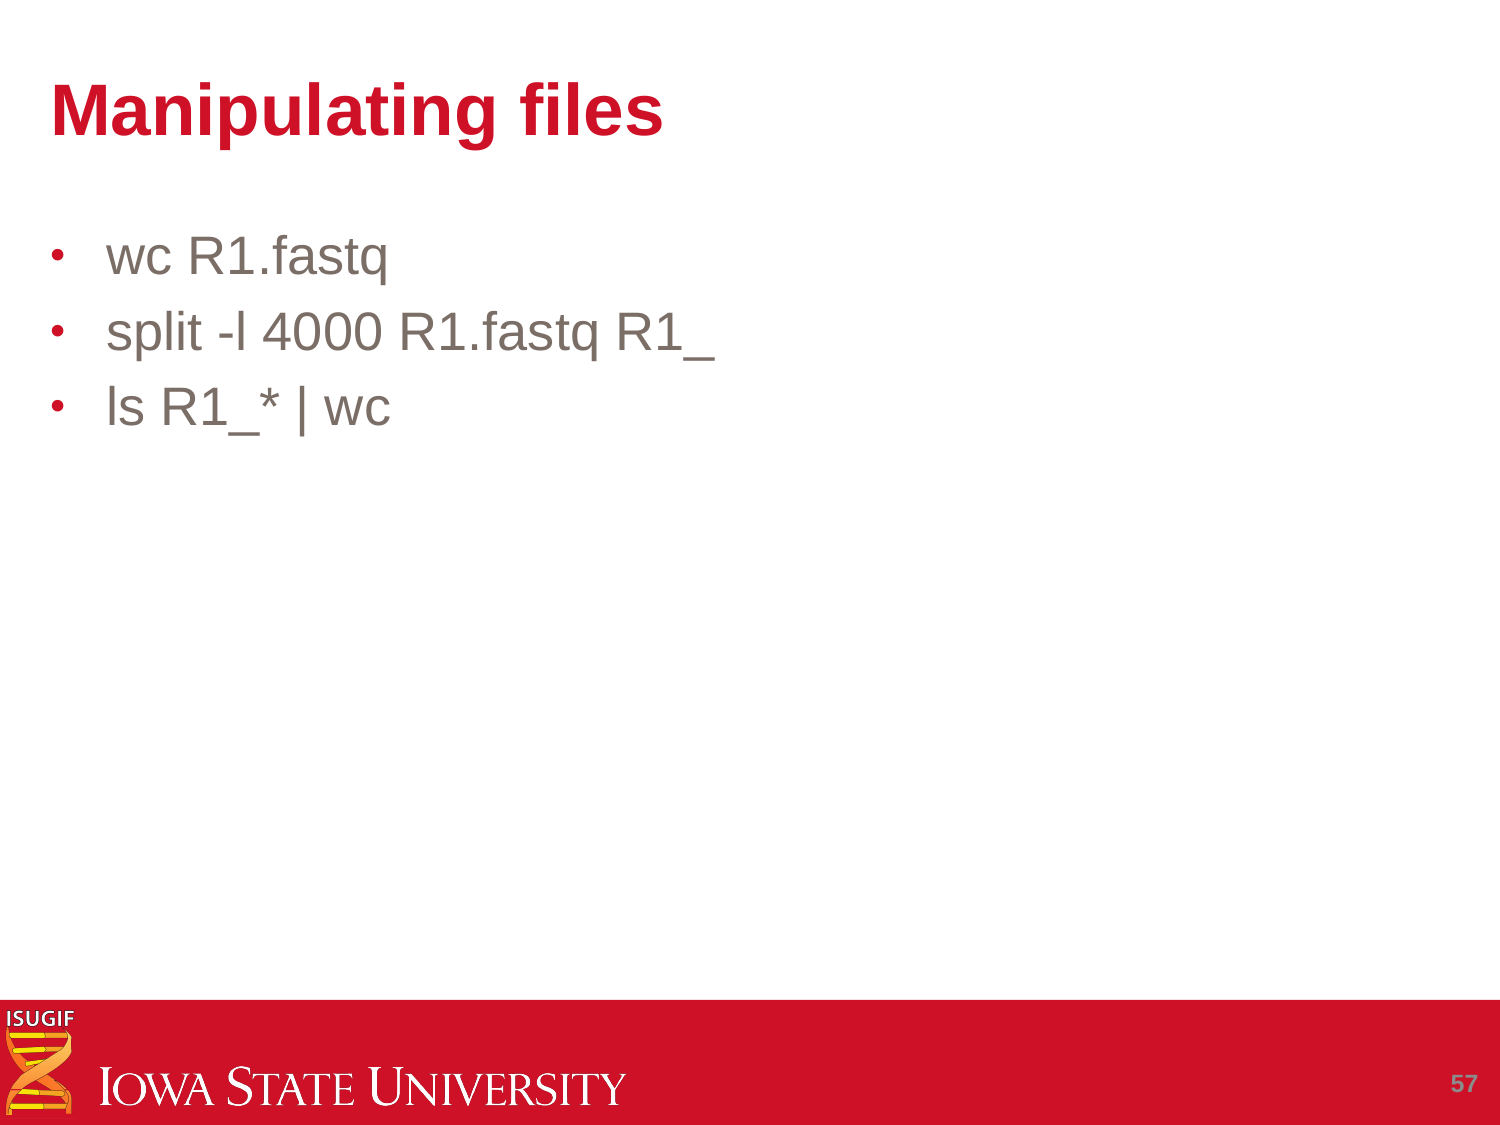

# Manipulating files
wc R1.fastq
split -l 4000 R1.fastq R1_
ls R1_* | wc